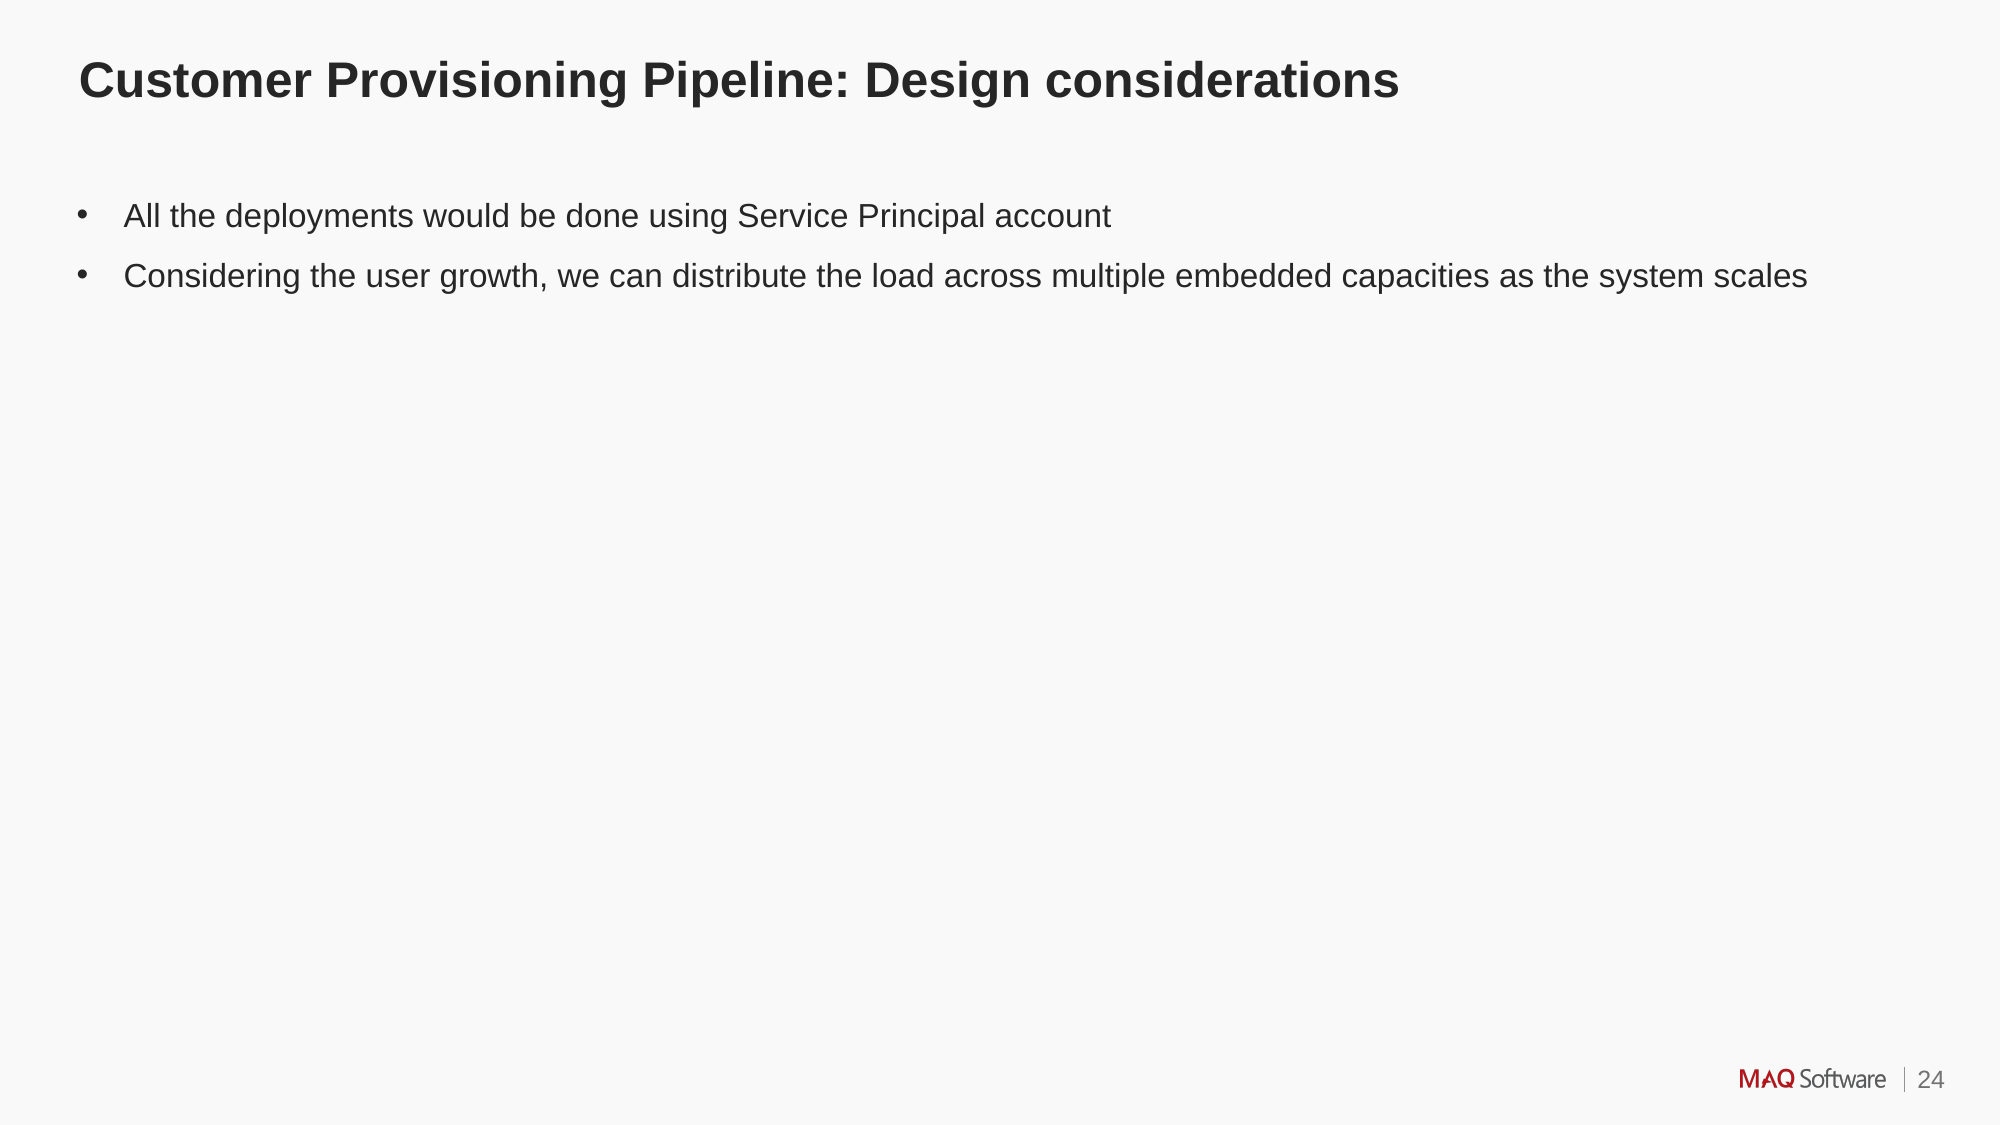

Customer Provisioning Pipeline: Design considerations
All the deployments would be done using Service Principal account
Considering the user growth, we can distribute the load across multiple embedded capacities as the system scales
24